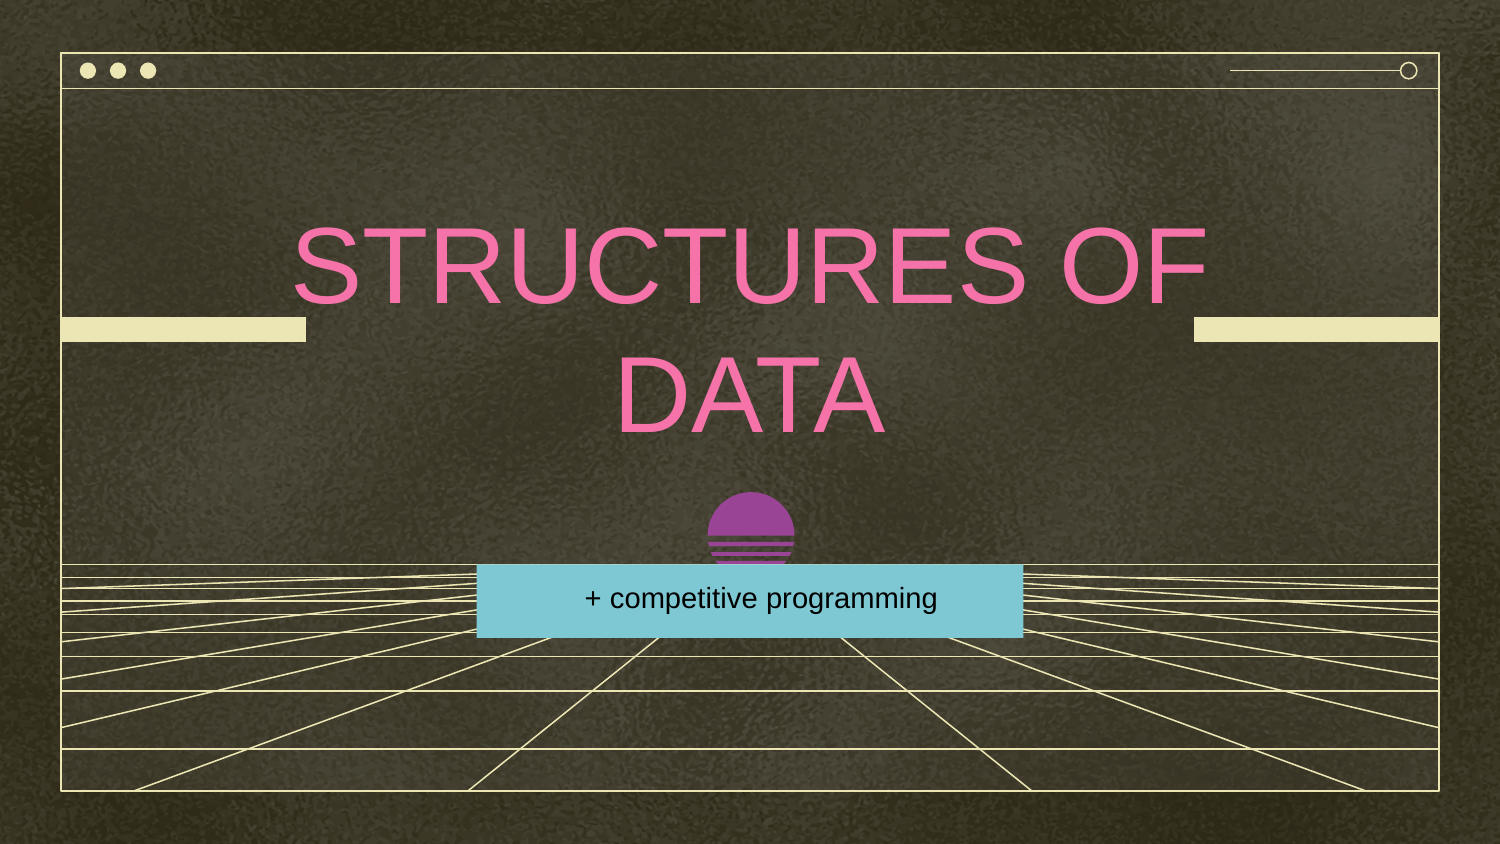

# STRUCTURES OF DATA
+ competitive programming